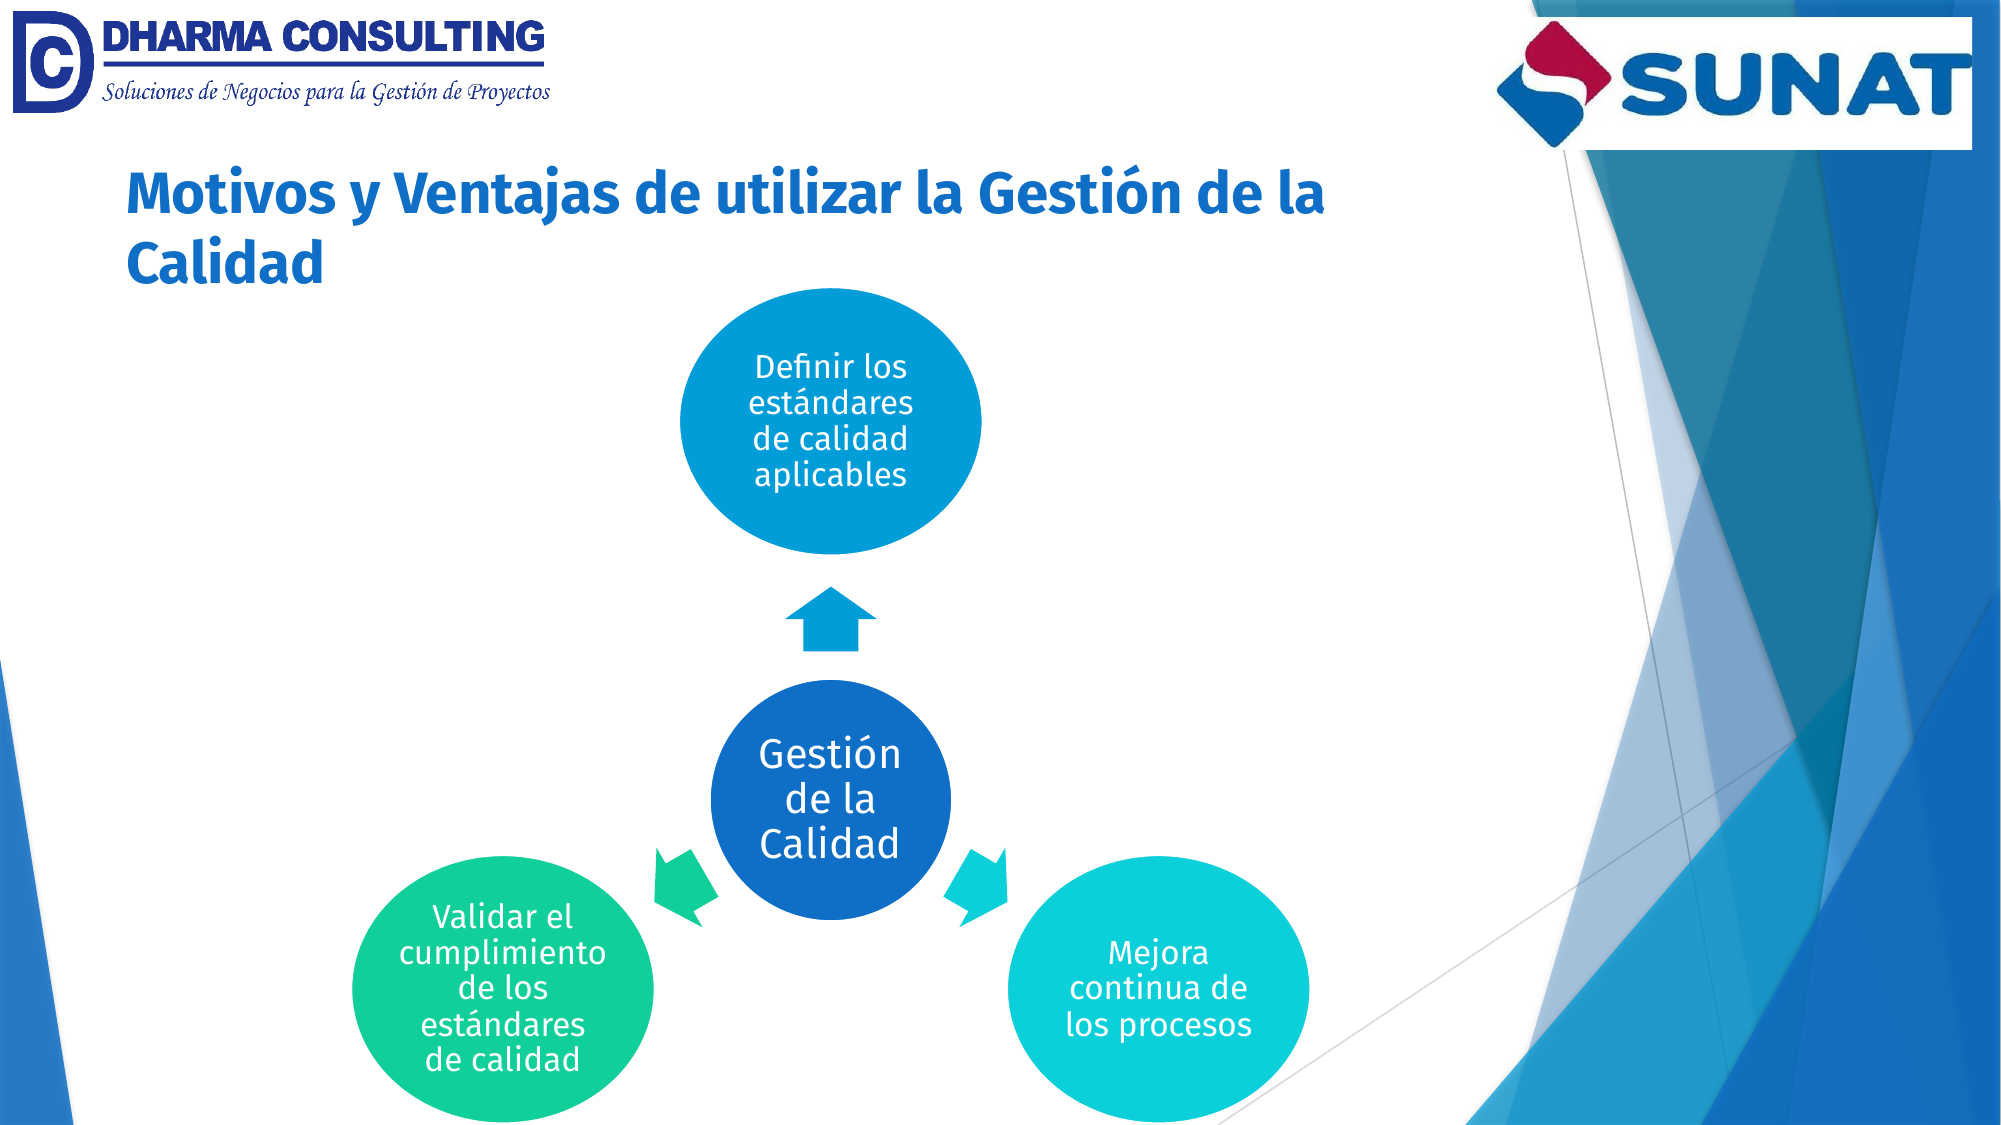

Motivos y Ventajas de utilizar la Gestión de la Calidad
Gestión de la Calidad

Definir los estándares de calidad aplicables

Mejora continua de los procesos

Validar el cumplimiento de los estándares de calidad